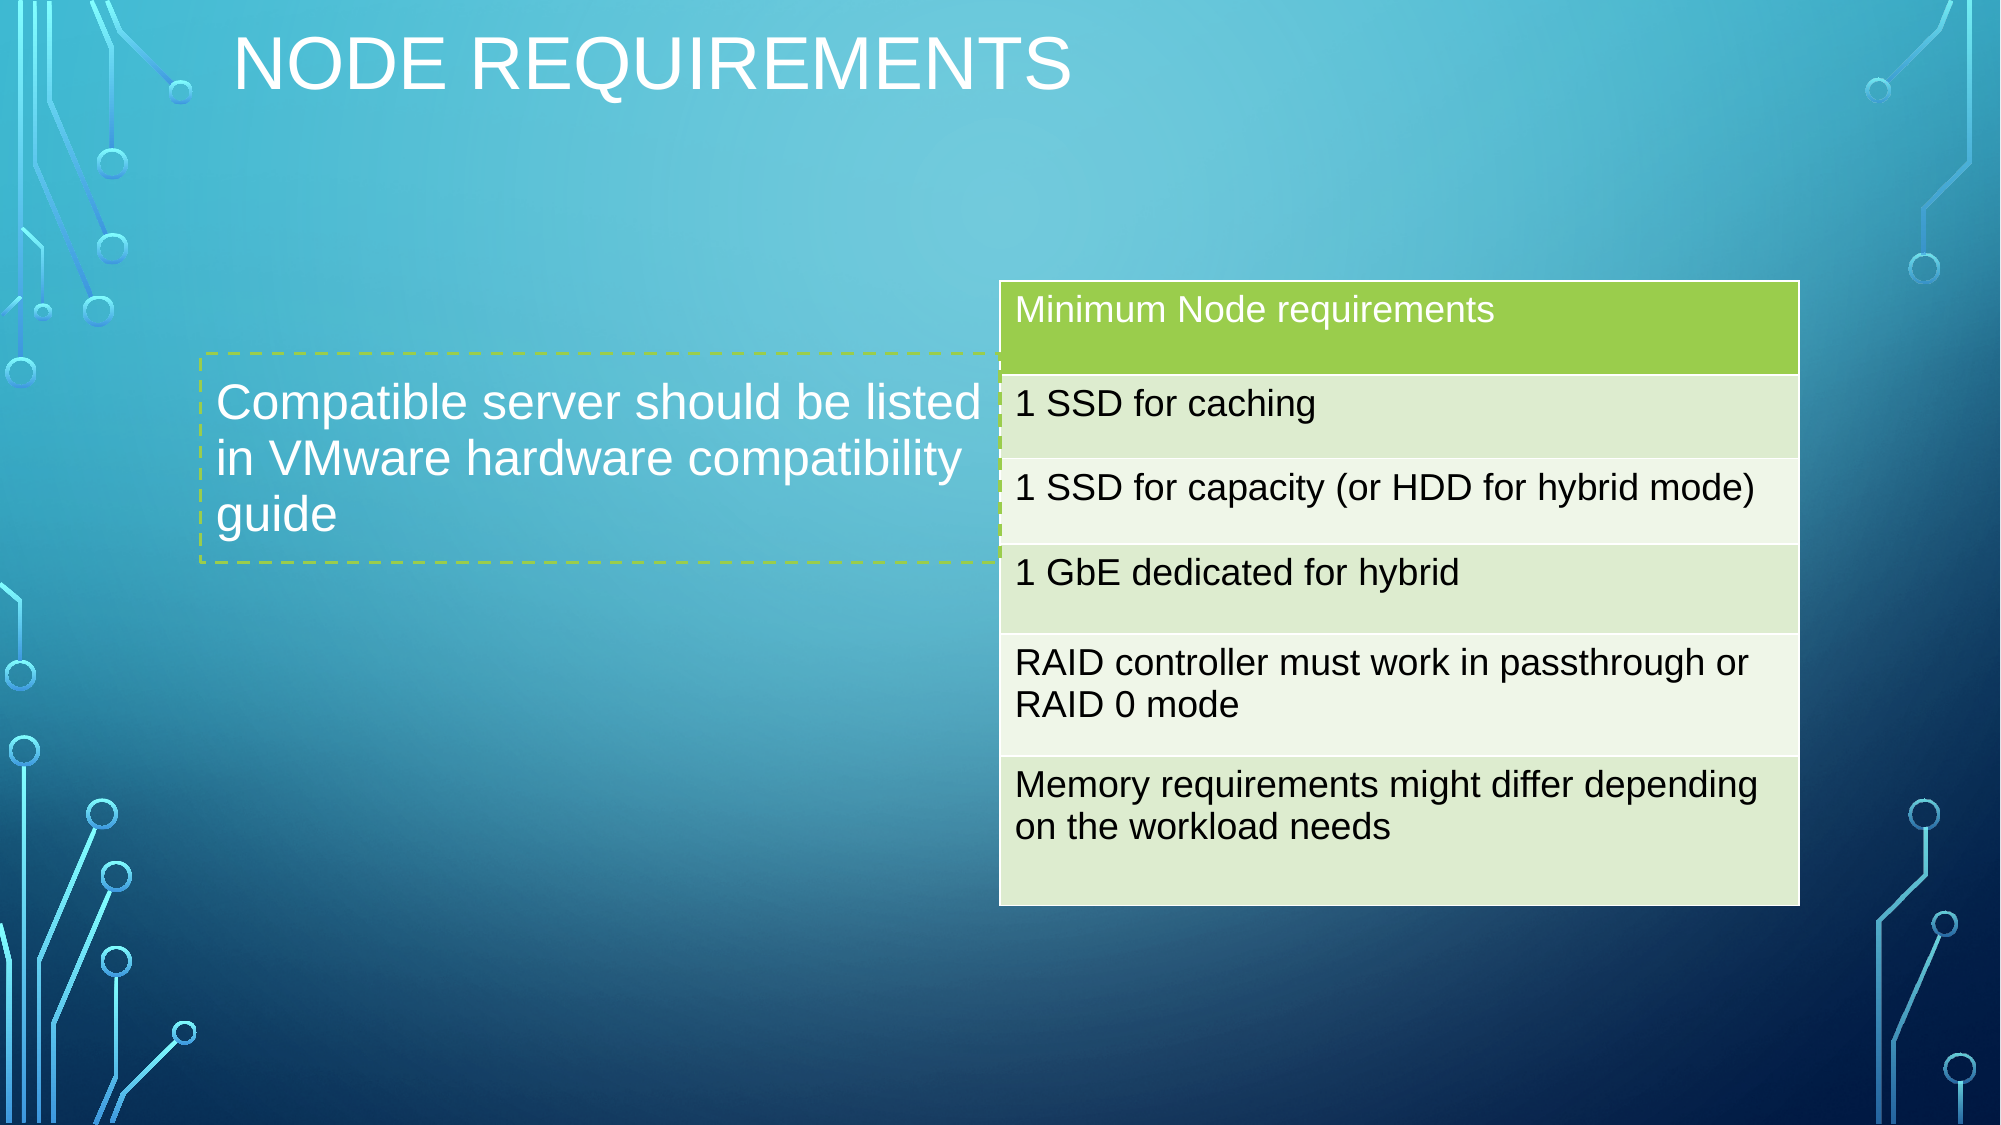

# Node requirements
| Minimum Node requirements |
| --- |
| 1 SSD for caching |
| 1 SSD for capacity (or HDD for hybrid mode) |
| 1 GbE dedicated for hybrid |
| RAID controller must work in passthrough or RAID 0 mode |
| Memory requirements might differ depending on the workload needs |
Compatible server should be listed in VMware hardware compatibility guide